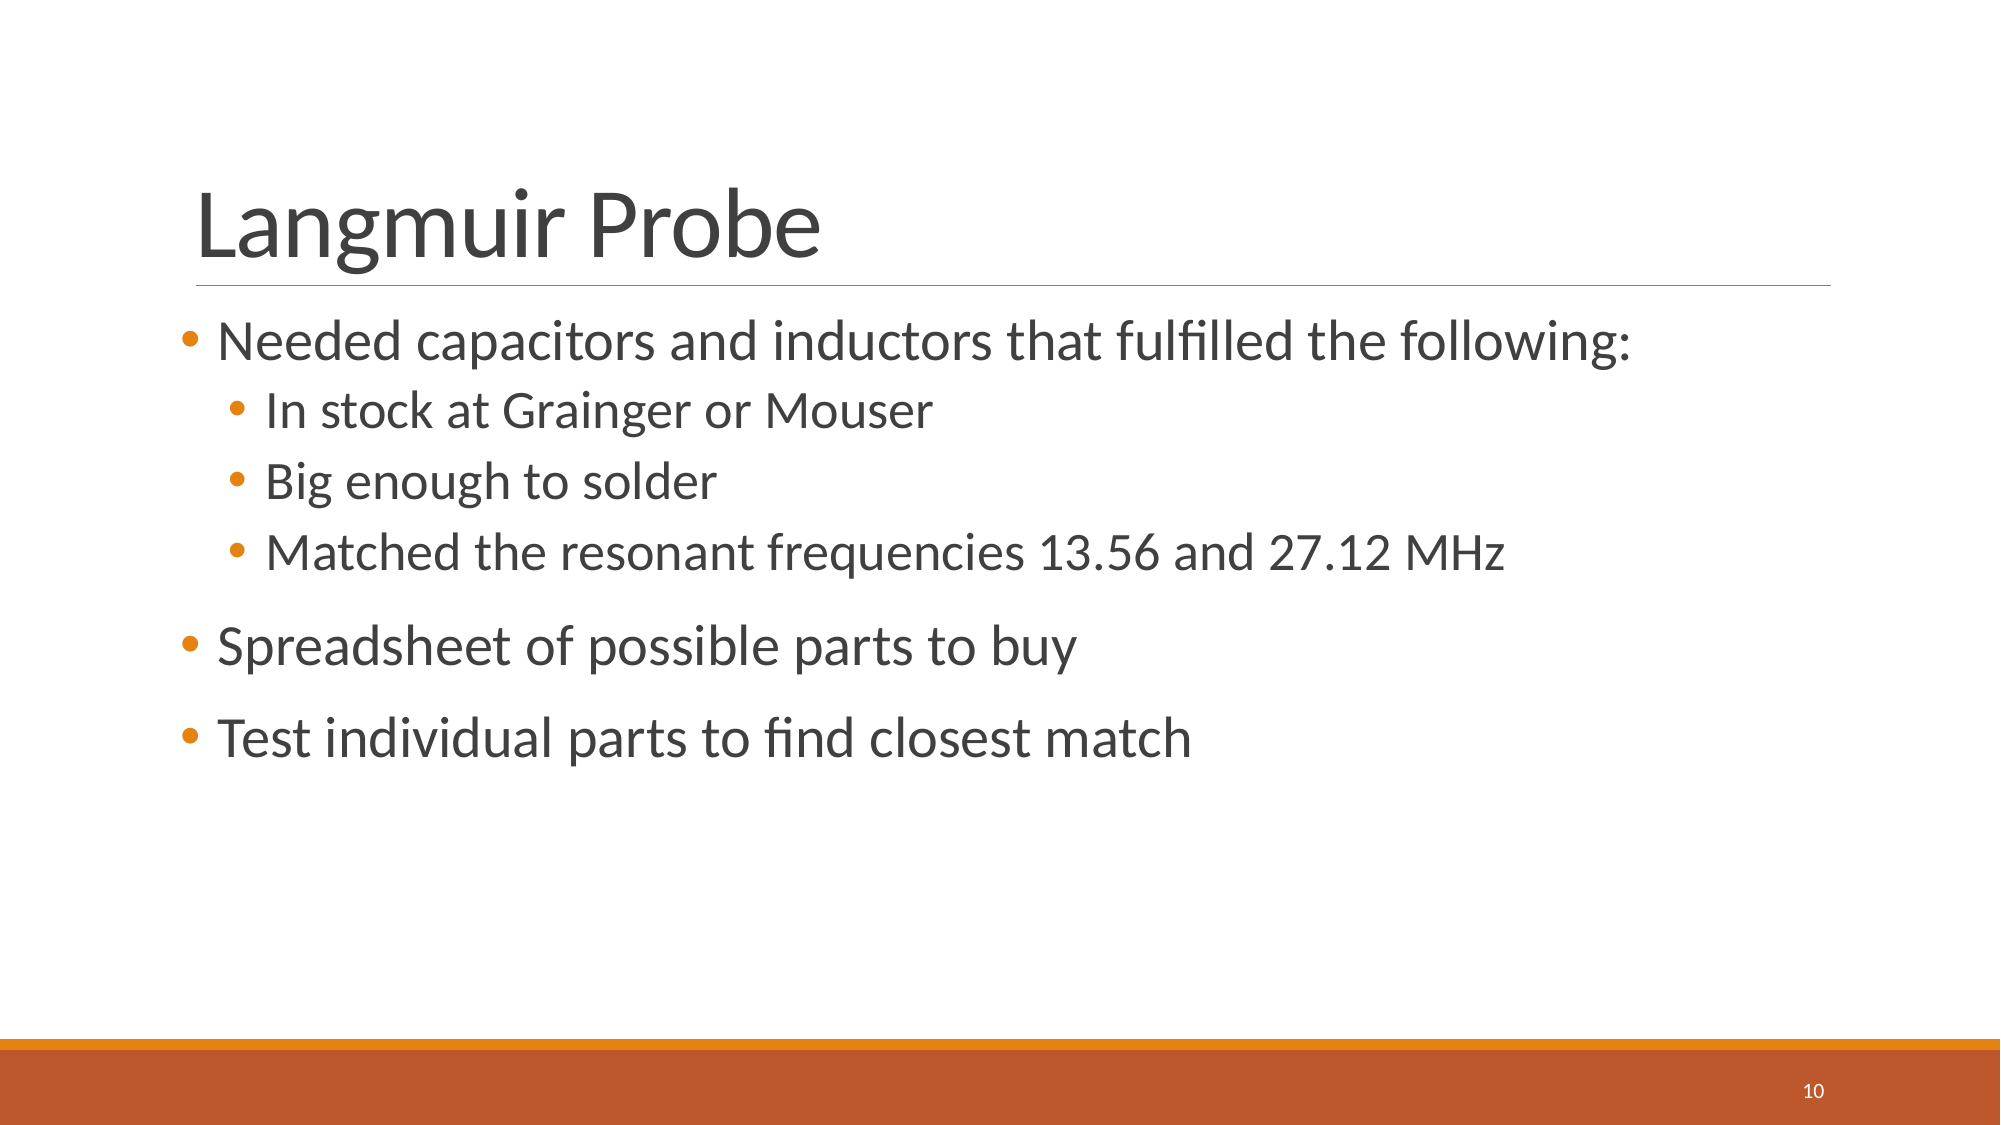

# Langmuir Probe
Needed capacitors and inductors that fulfilled the following:
In stock at Grainger or Mouser
Big enough to solder
Matched the resonant frequencies 13.56 and 27.12 MHz
Spreadsheet of possible parts to buy
Test individual parts to find closest match
10